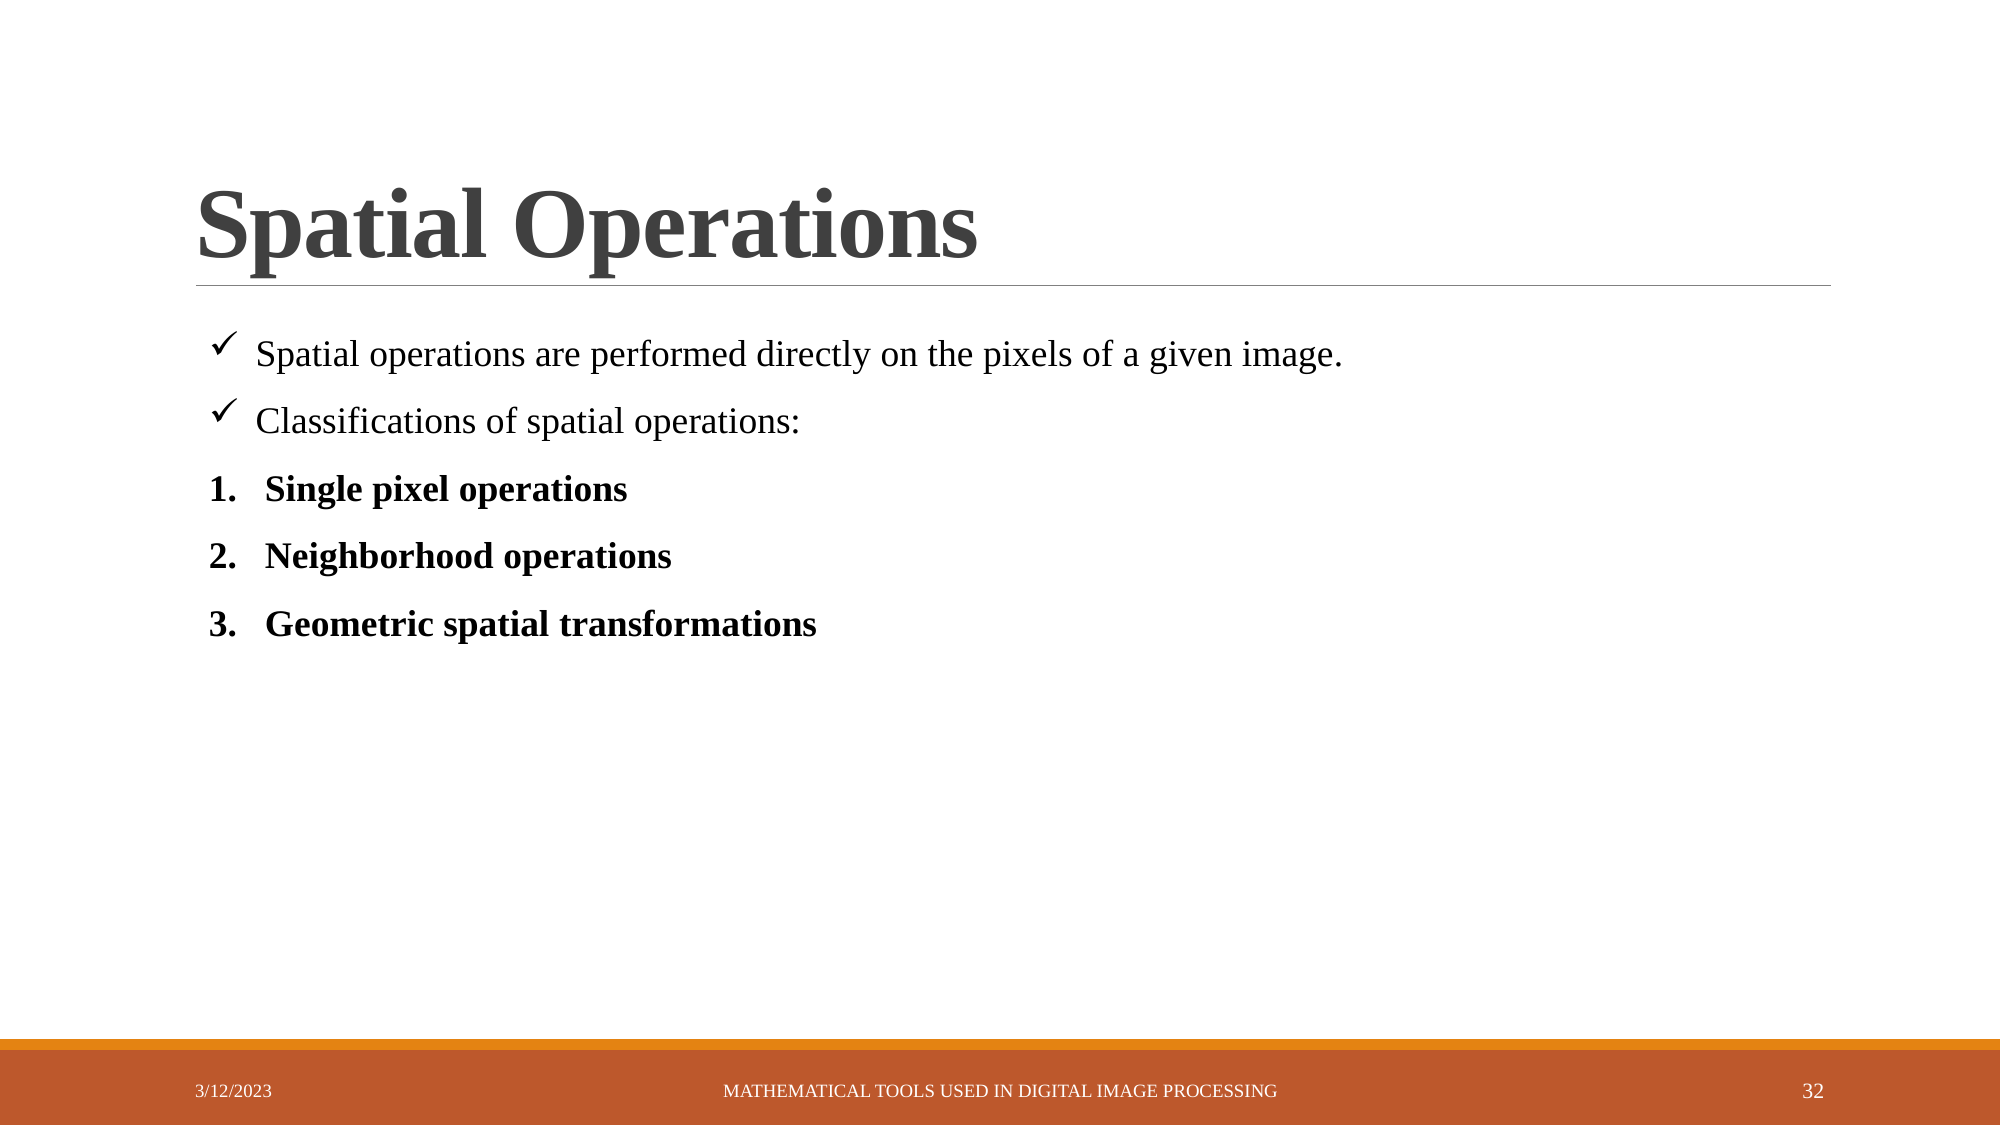

# Spatial Operations
Spatial operations are performed directly on the pixels of a given image.
Classifications of spatial operations:
Single pixel operations
Neighborhood operations
Geometric spatial transformations
3/12/2023
Mathematical Tools Used in Digital Image Processing
32